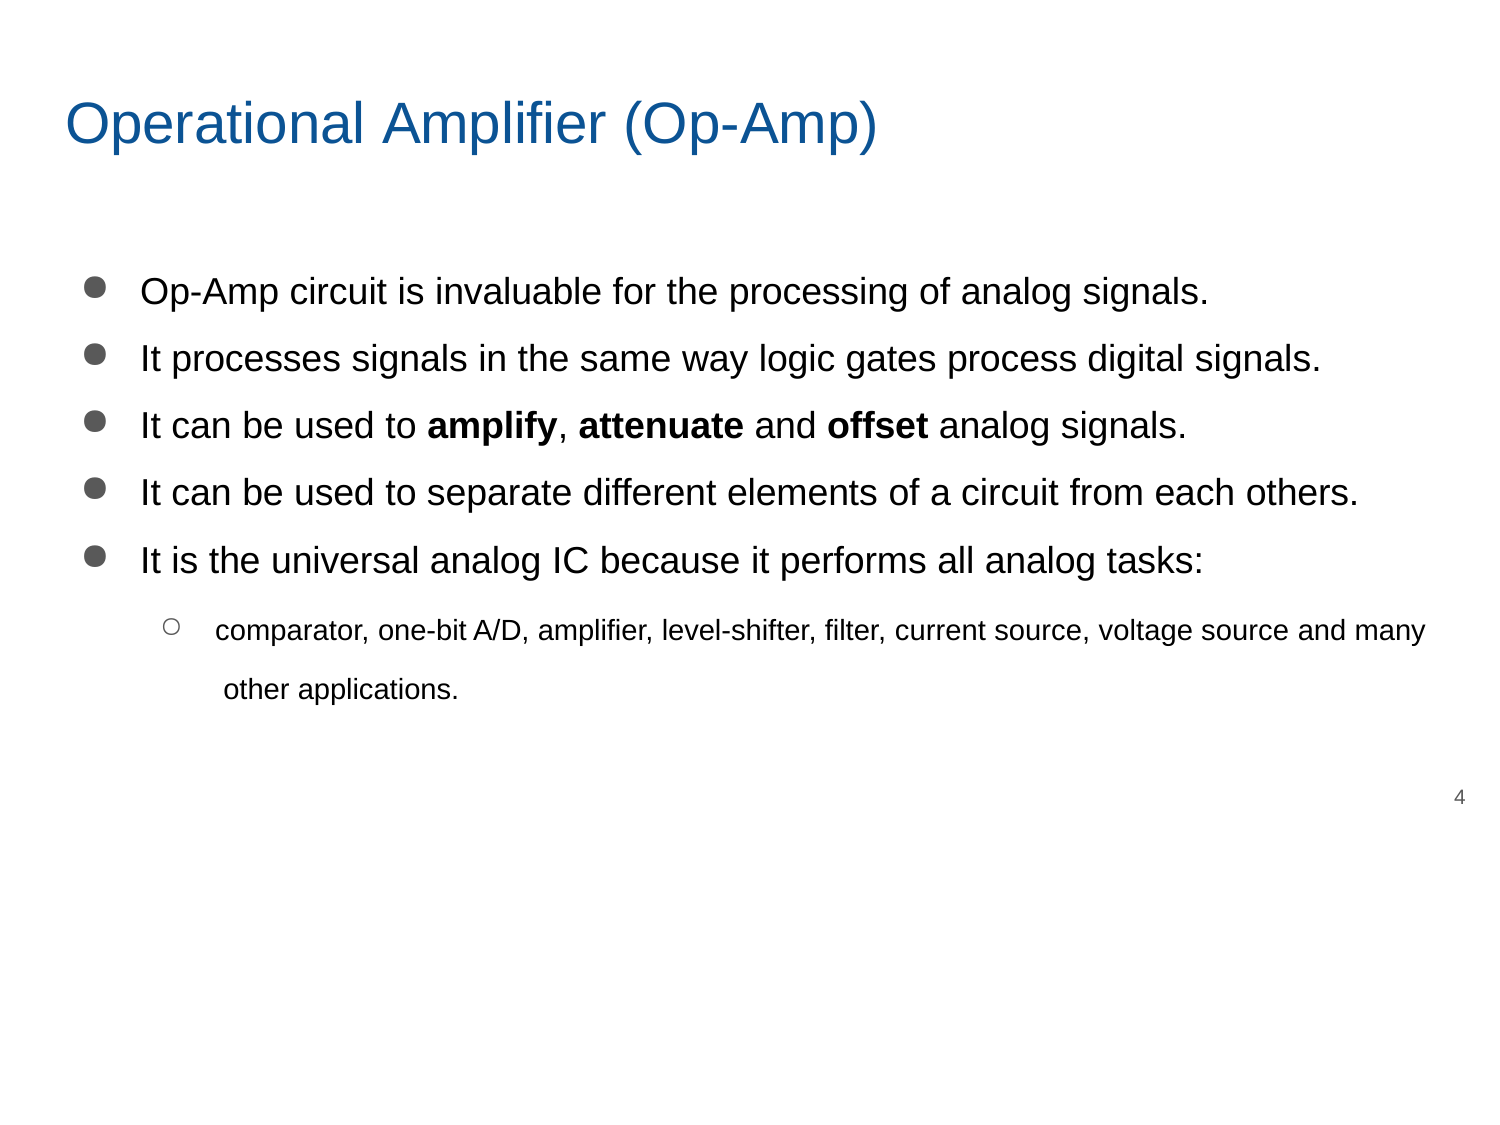

# Operational Amplifier (Op-Amp)
Op-Amp circuit is invaluable for the processing of analog signals.
It processes signals in the same way logic gates process digital signals.
It can be used to amplify, attenuate and offset analog signals.
It can be used to separate different elements of a circuit from each others.
It is the universal analog IC because it performs all analog tasks:
comparator, one-bit A/D, amplifier, level-shifter, filter, current source, voltage source and many  other applications.
4